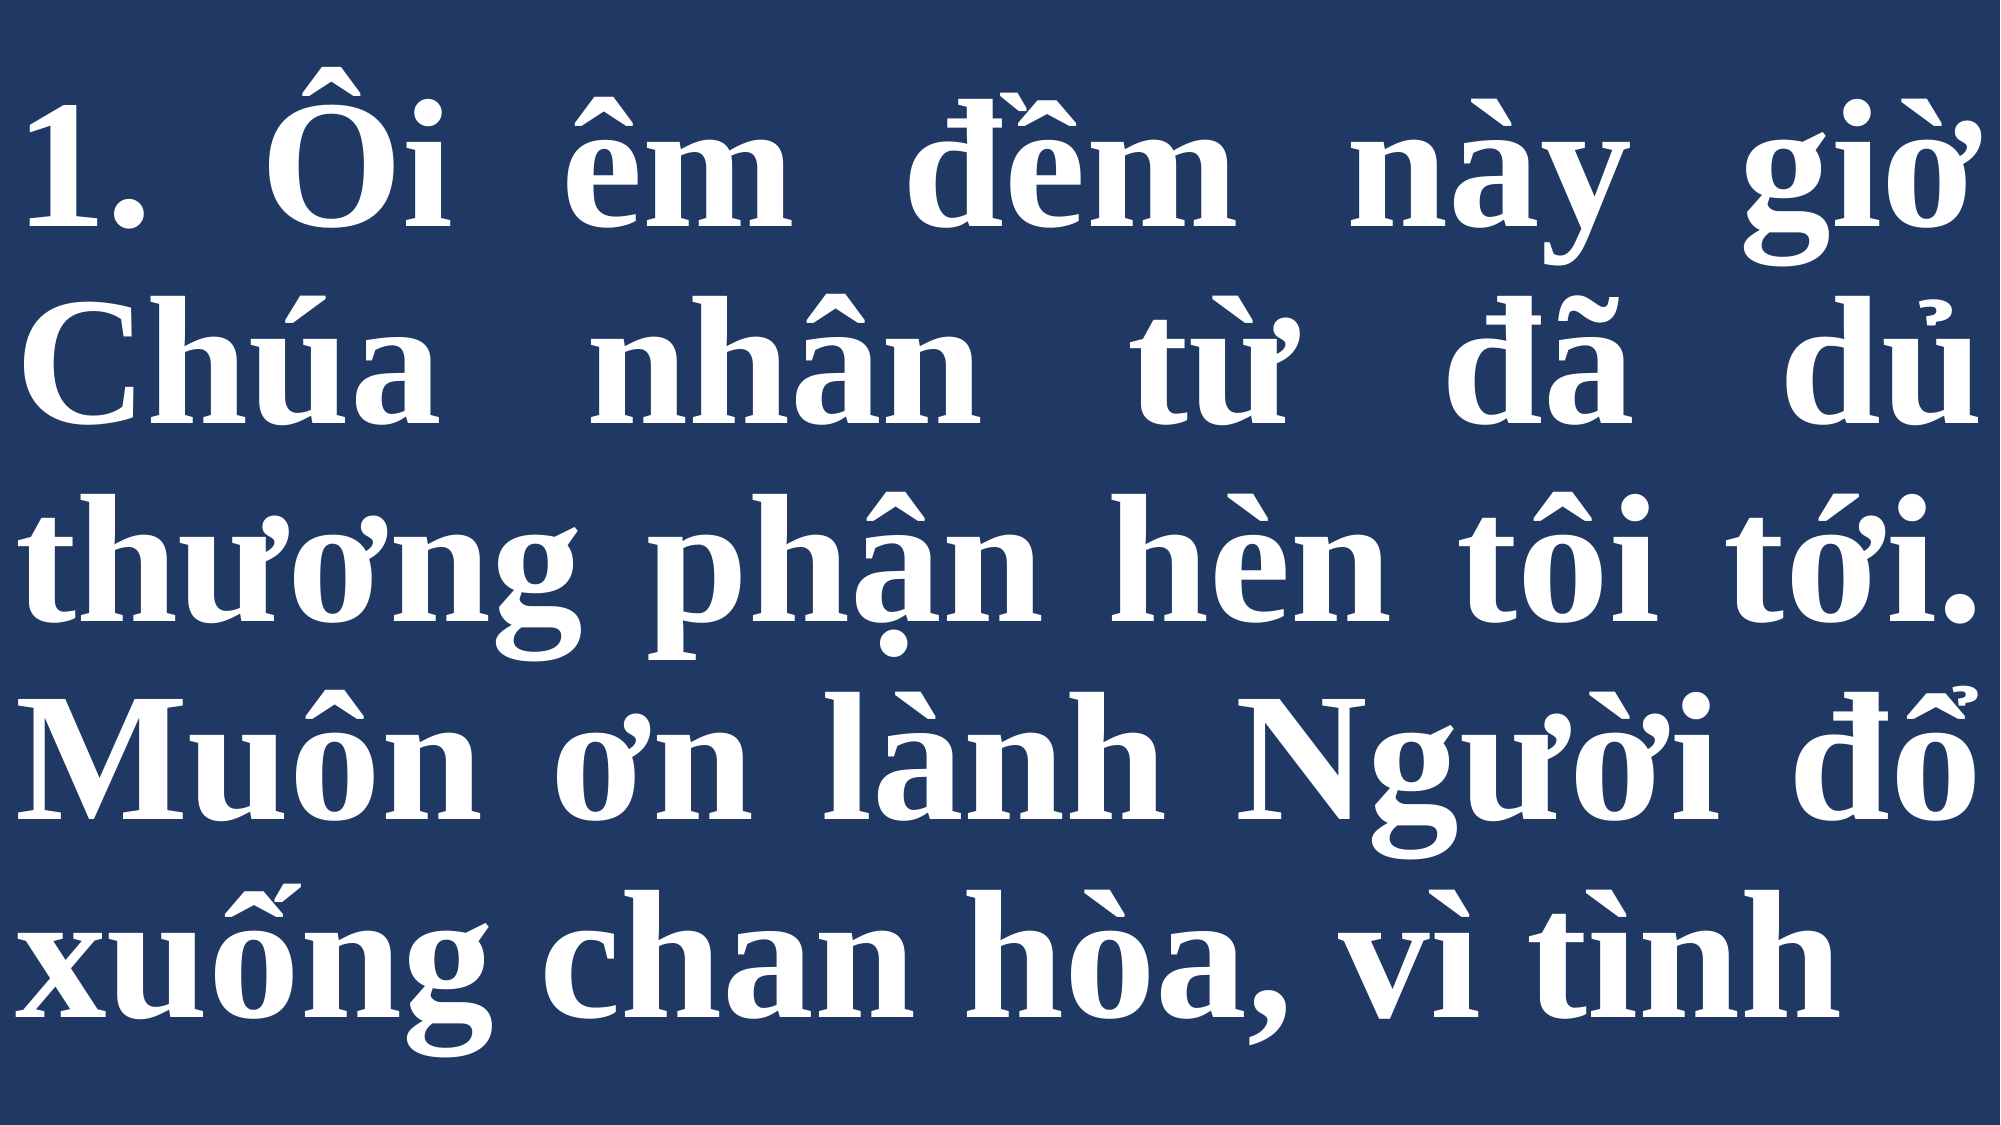

# 1. Ôi êm đềm này giờ Chúa nhân từ đã dủ thương phận hèn tôi tới. Muôn ơn lành Người đổ xuống chan hòa, vì tình